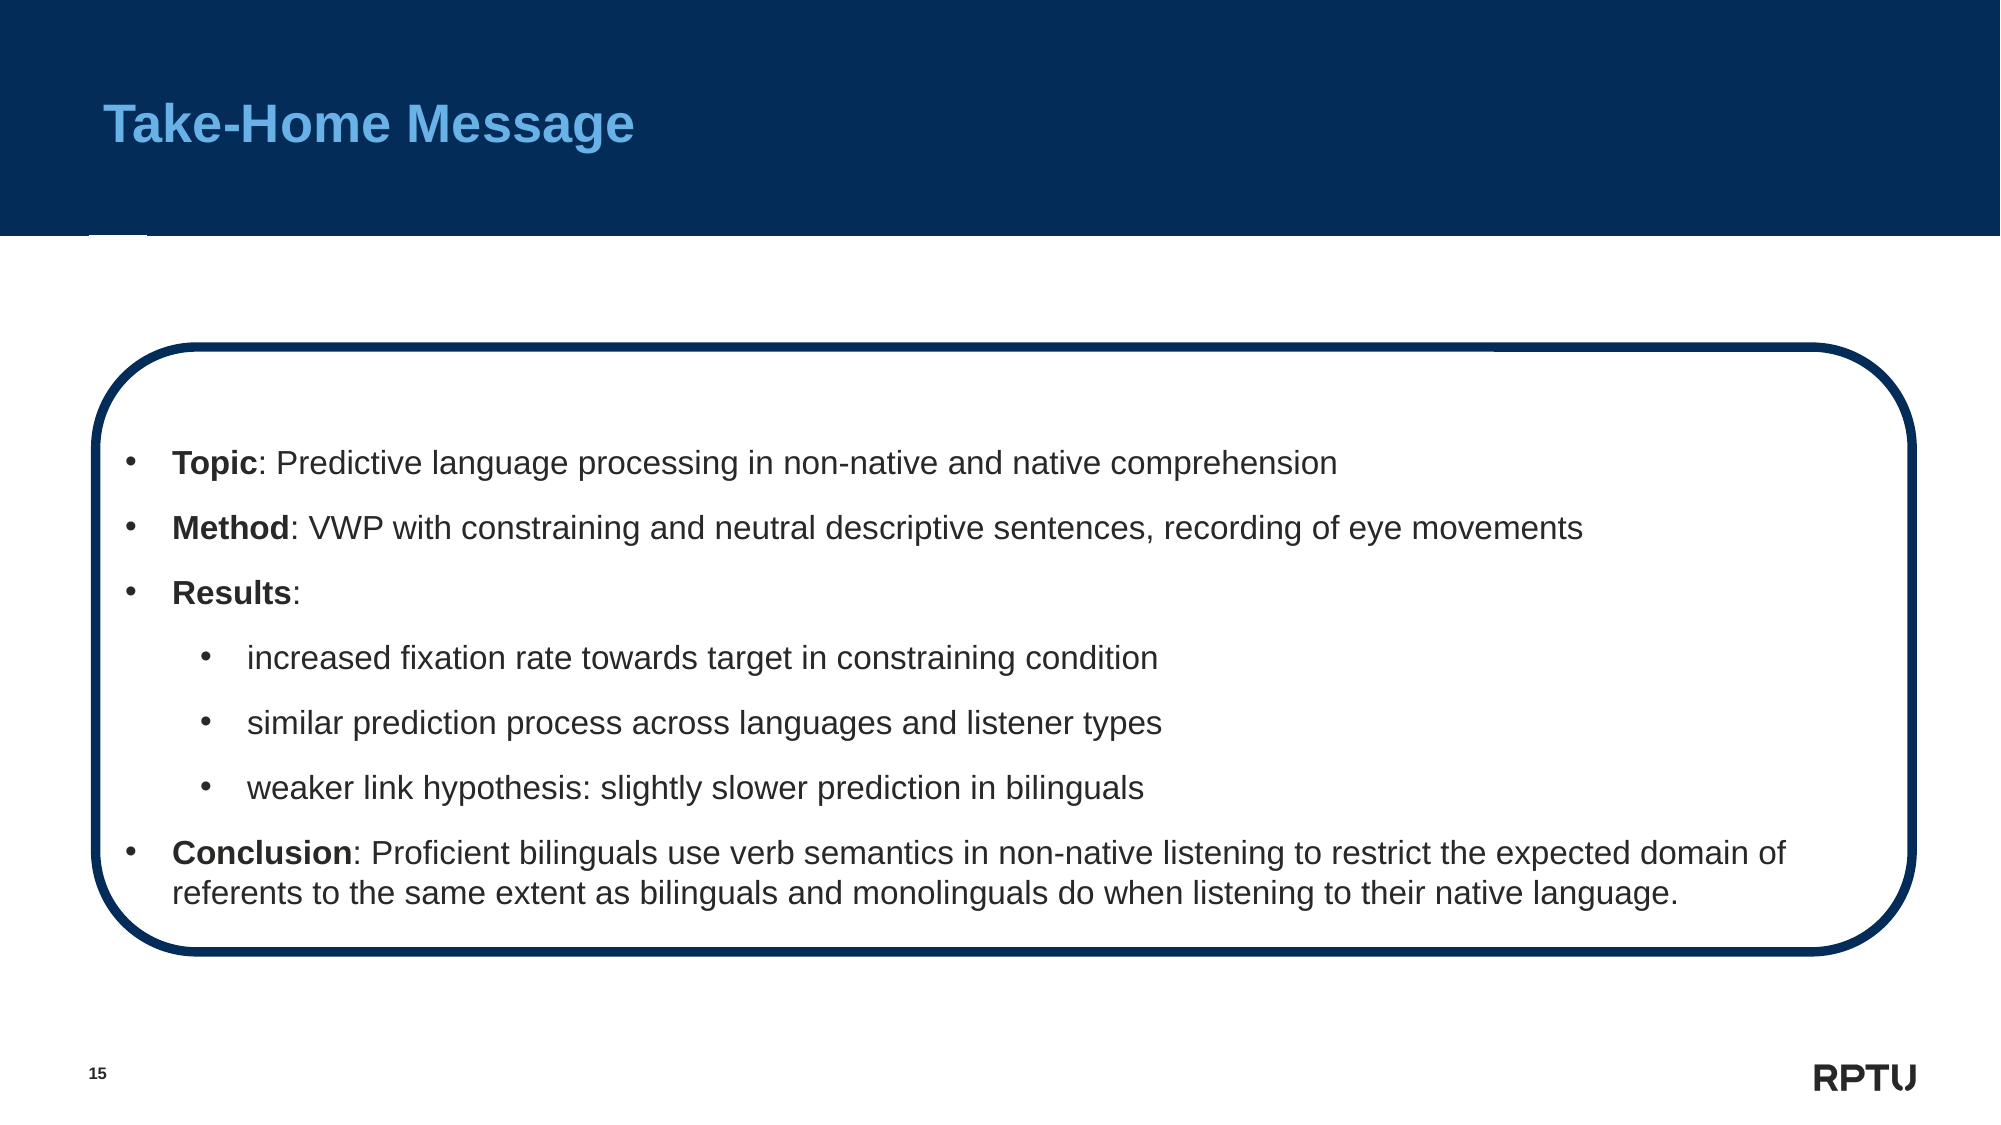

# Take-Home Message

Topic: Predictive language processing in non-native and native comprehension
Method: VWP with constraining and neutral descriptive sentences, recording of eye movements
Results:
increased fixation rate towards target in constraining condition
similar prediction process across languages and listener types
weaker link hypothesis: slightly slower prediction in bilinguals
Conclusion: Proficient bilinguals use verb semantics in non-native listening to restrict the expected domain of referents to the same extent as bilinguals and monolinguals do when listening to their native language.
15